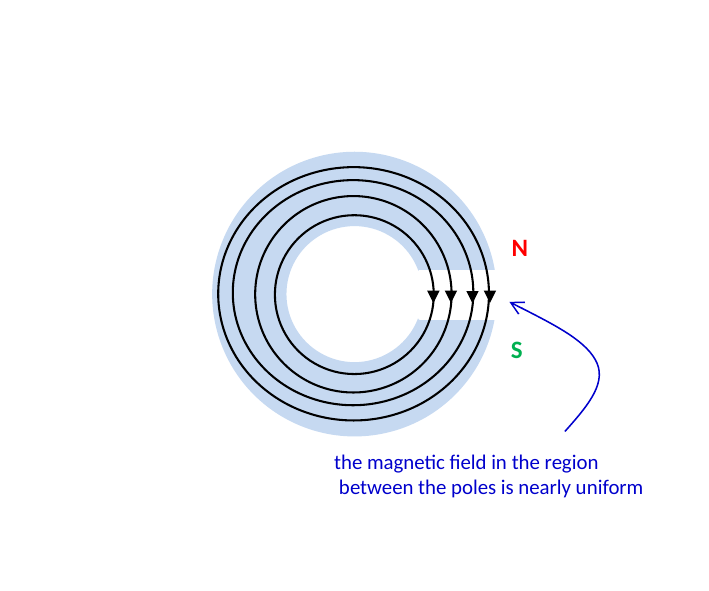

N

S
the magnetic field in the region
 between the poles is nearly uniform